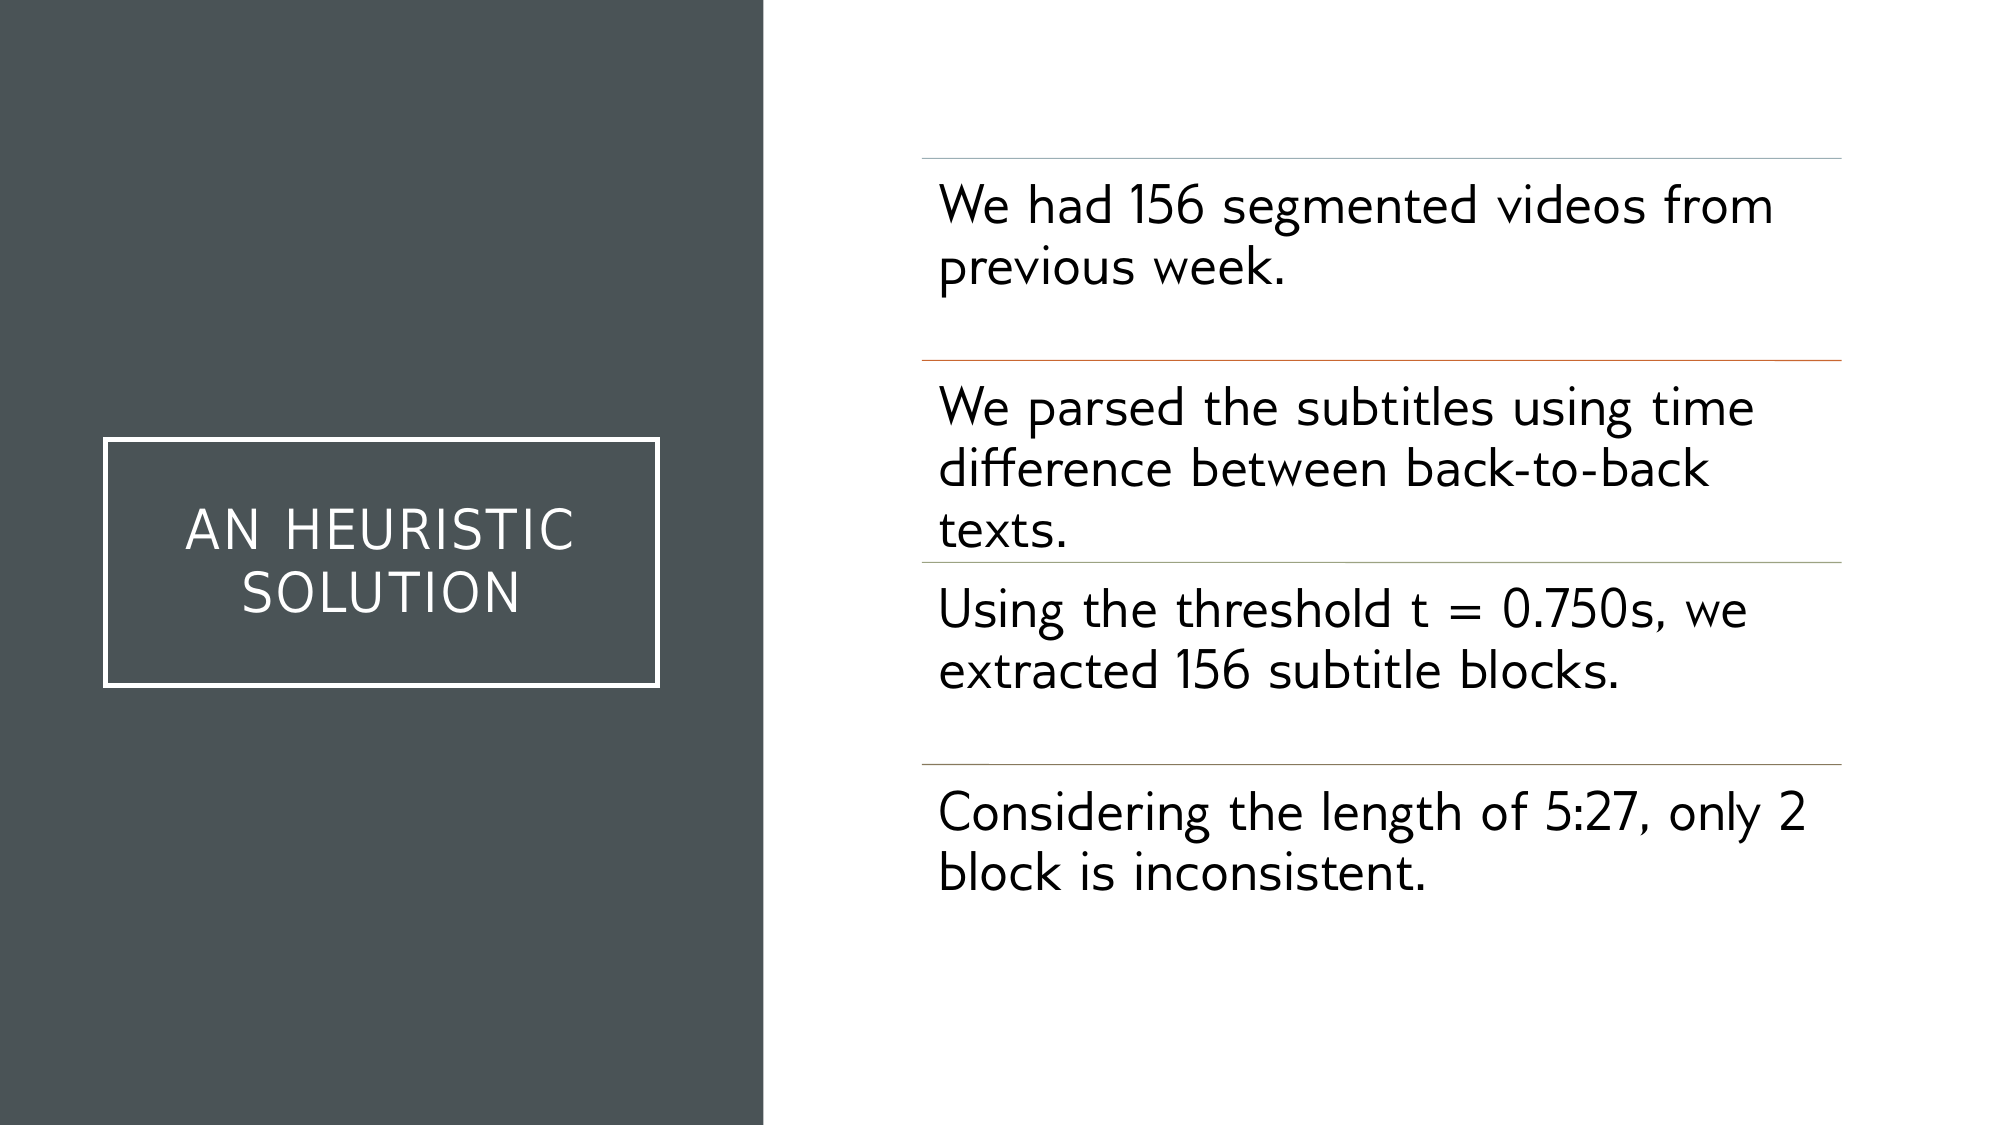

We had 156 segmented videos from previous week.
We parsed the subtitles using time difference between back-to-back texts.
Using the threshold t = 0.750s, we extracted 156 subtitle blocks.
Considering the length of 5:27, only 2 block is inconsistent.
# An Heurıstıc Solutıon